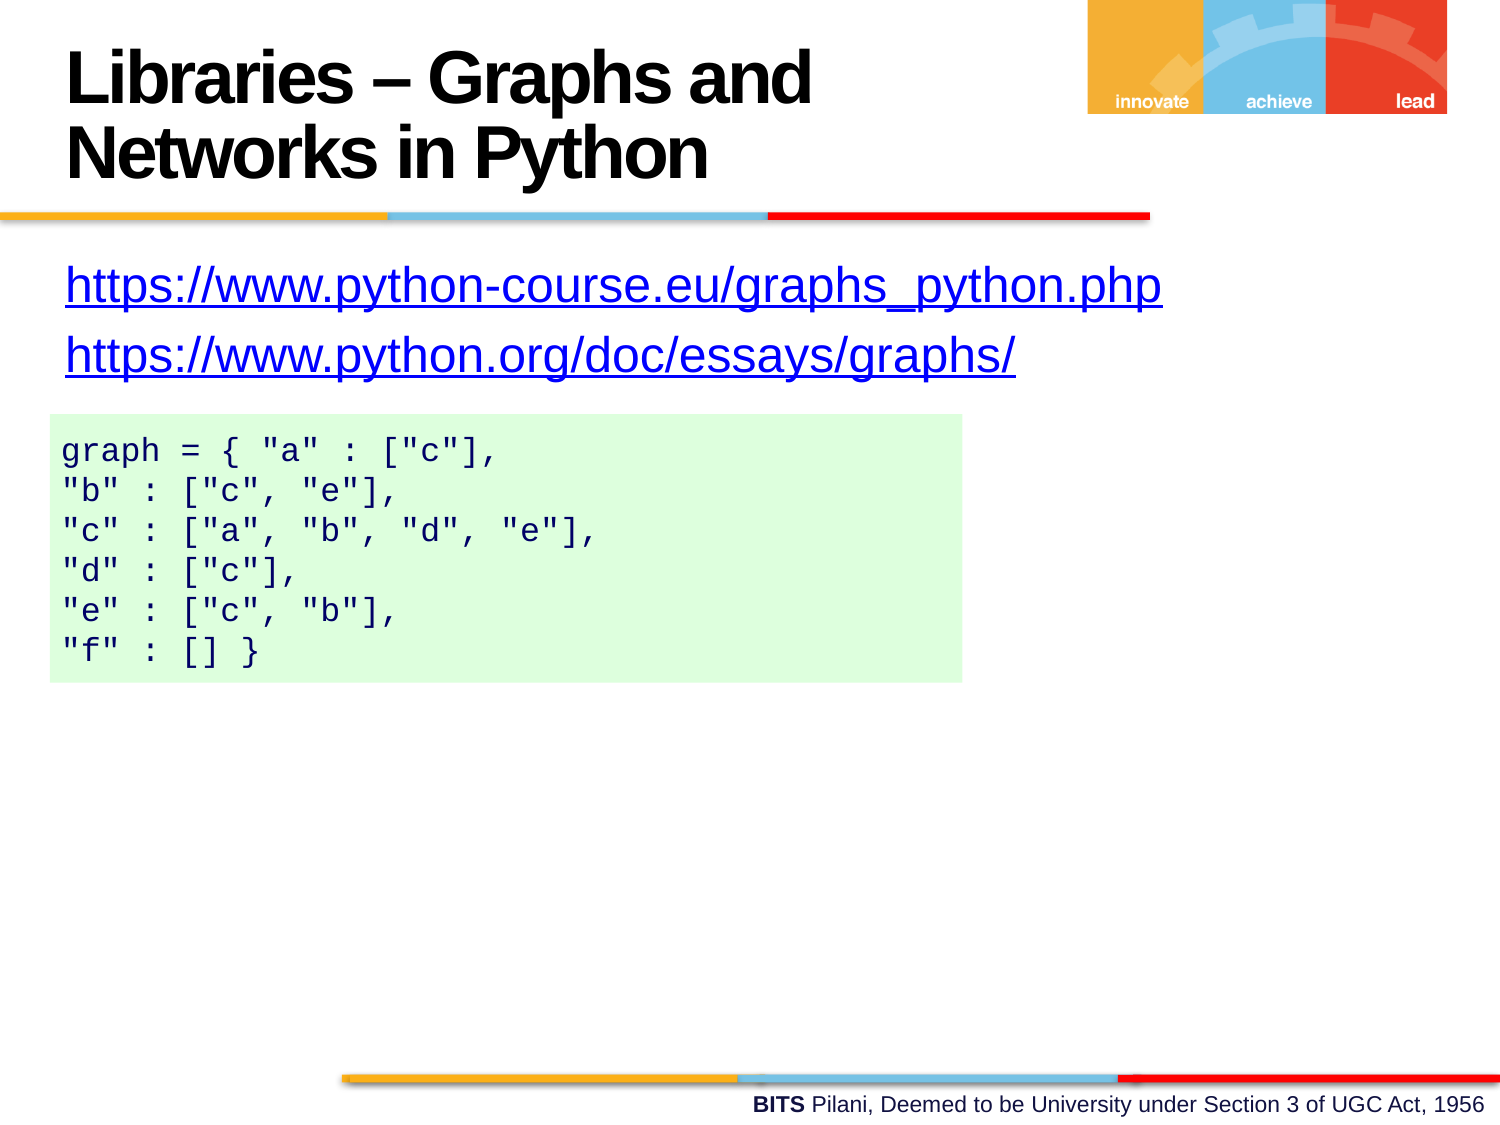

Libraries – Graphs and Networks in Python
https://www.python-course.eu/graphs_python.php
https://www.python.org/doc/essays/graphs/

graph = { "a" : ["c"],
"b" : ["c", "e"],
"c" : ["a", "b", "d", "e"],
"d" : ["c"],
"e" : ["c", "b"],
"f" : [] }